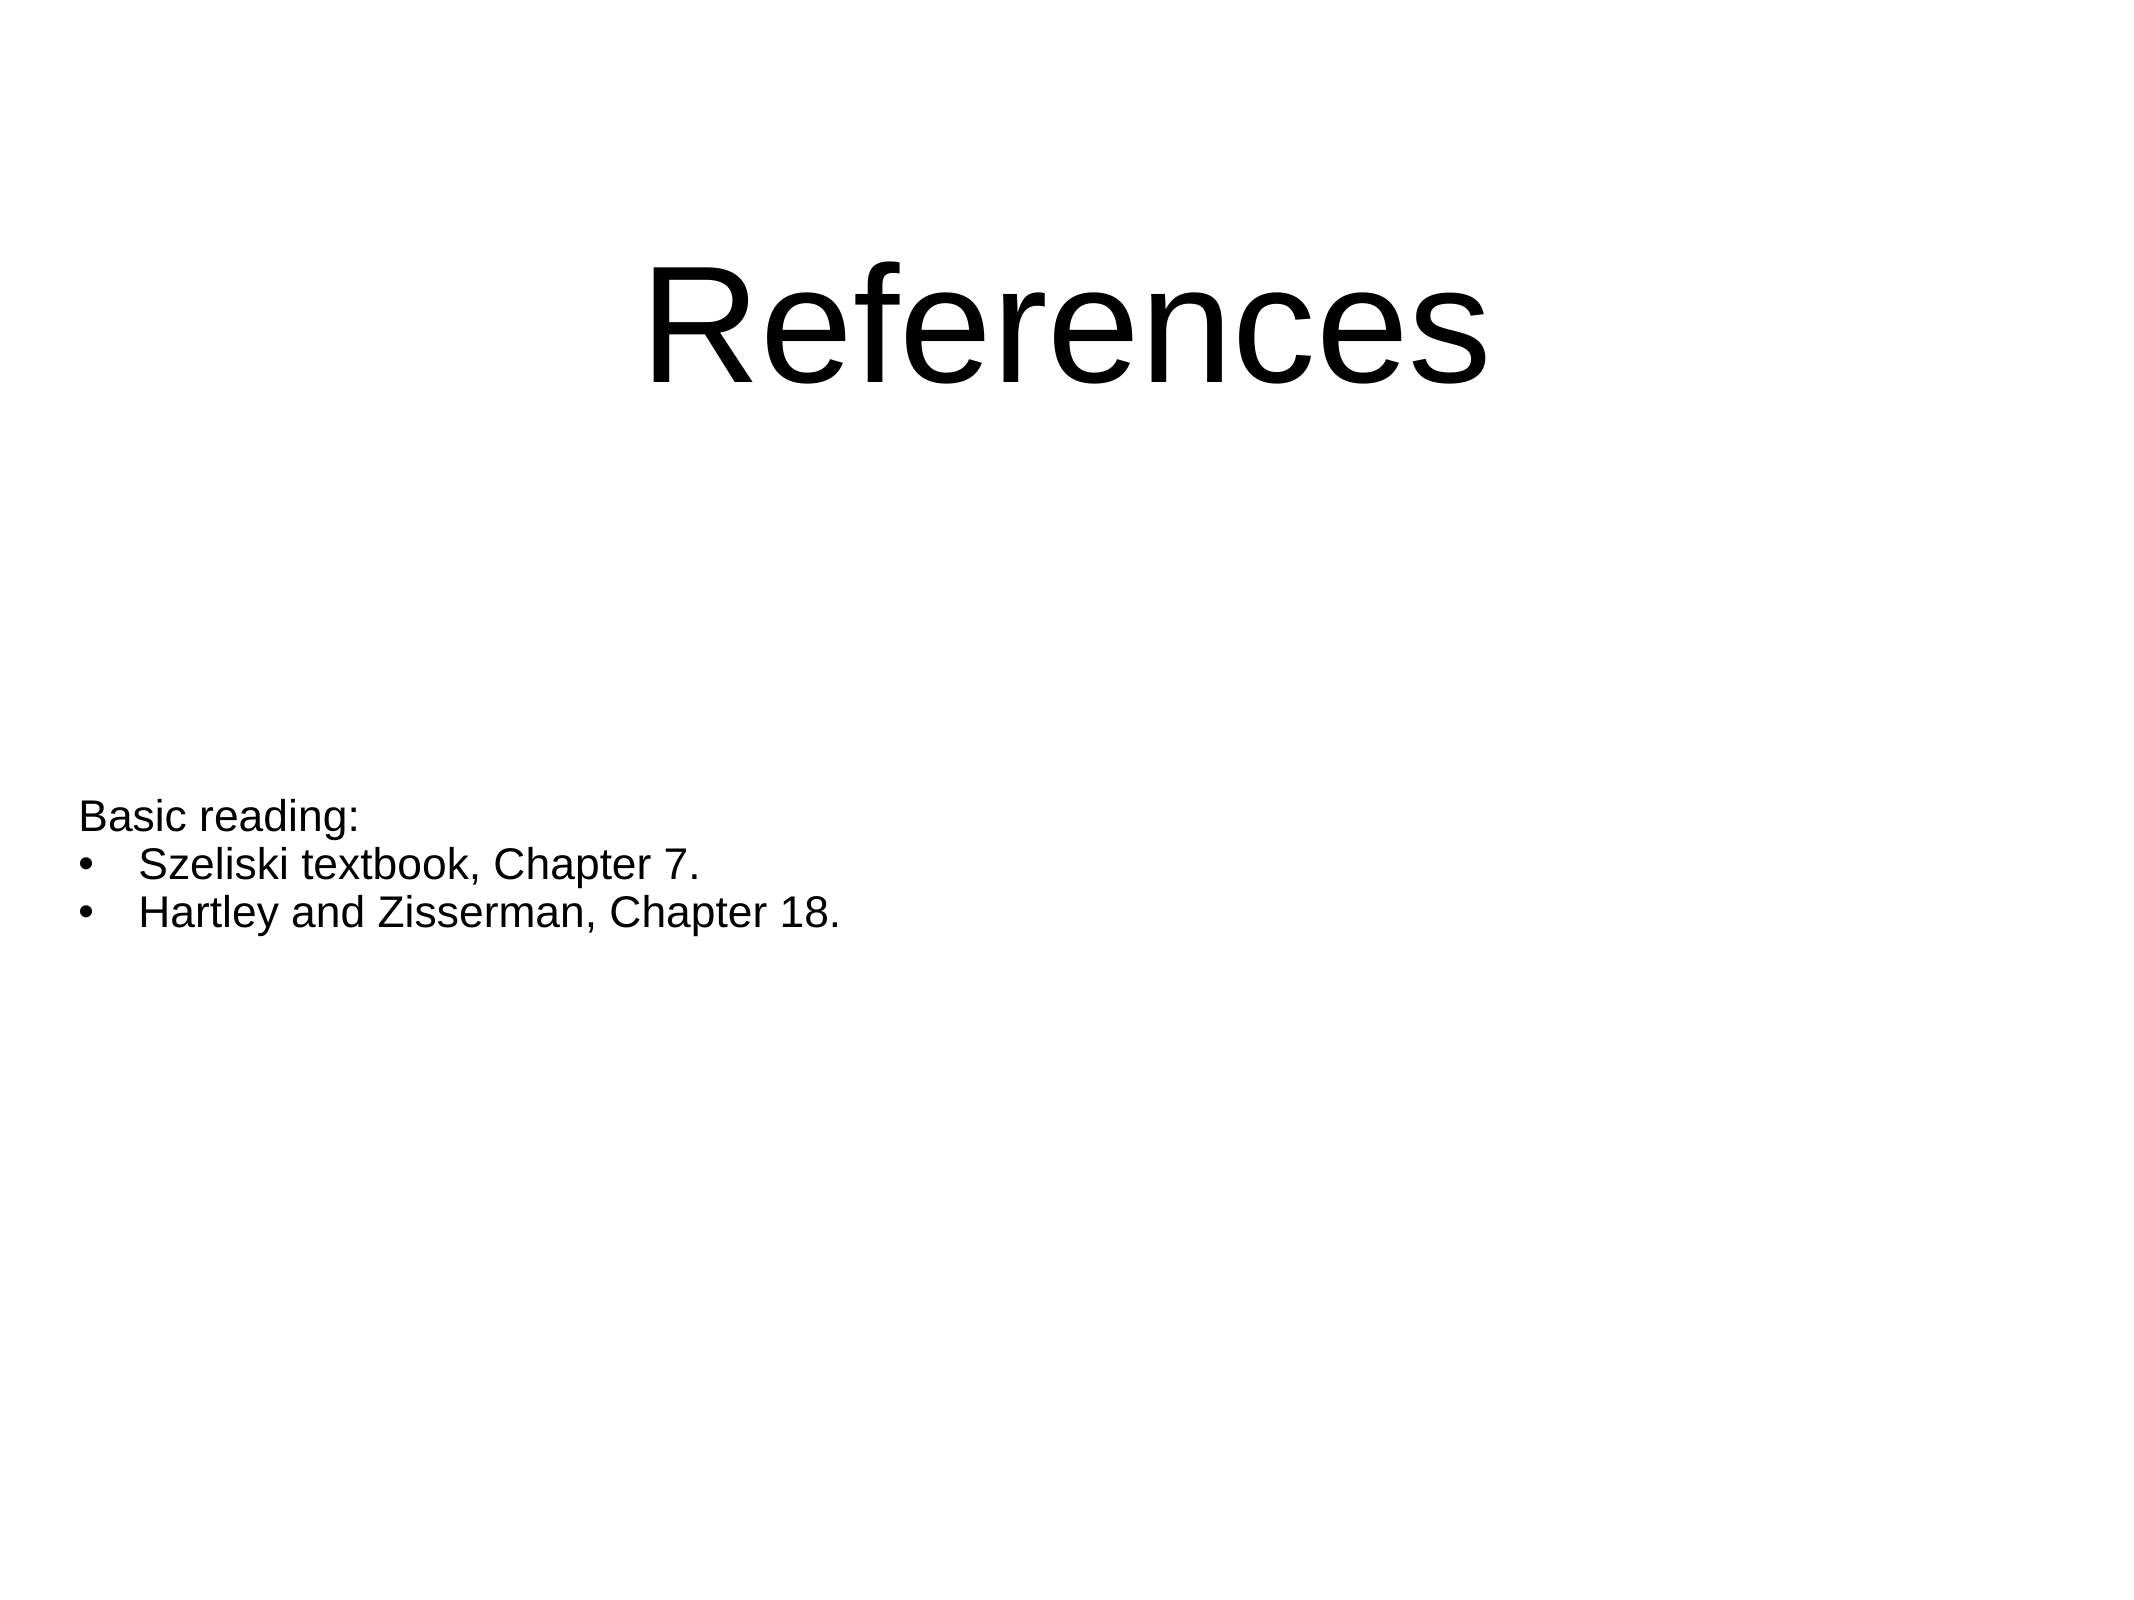

# References
Basic reading:
Szeliski textbook, Chapter 7.
Hartley and Zisserman, Chapter 18.